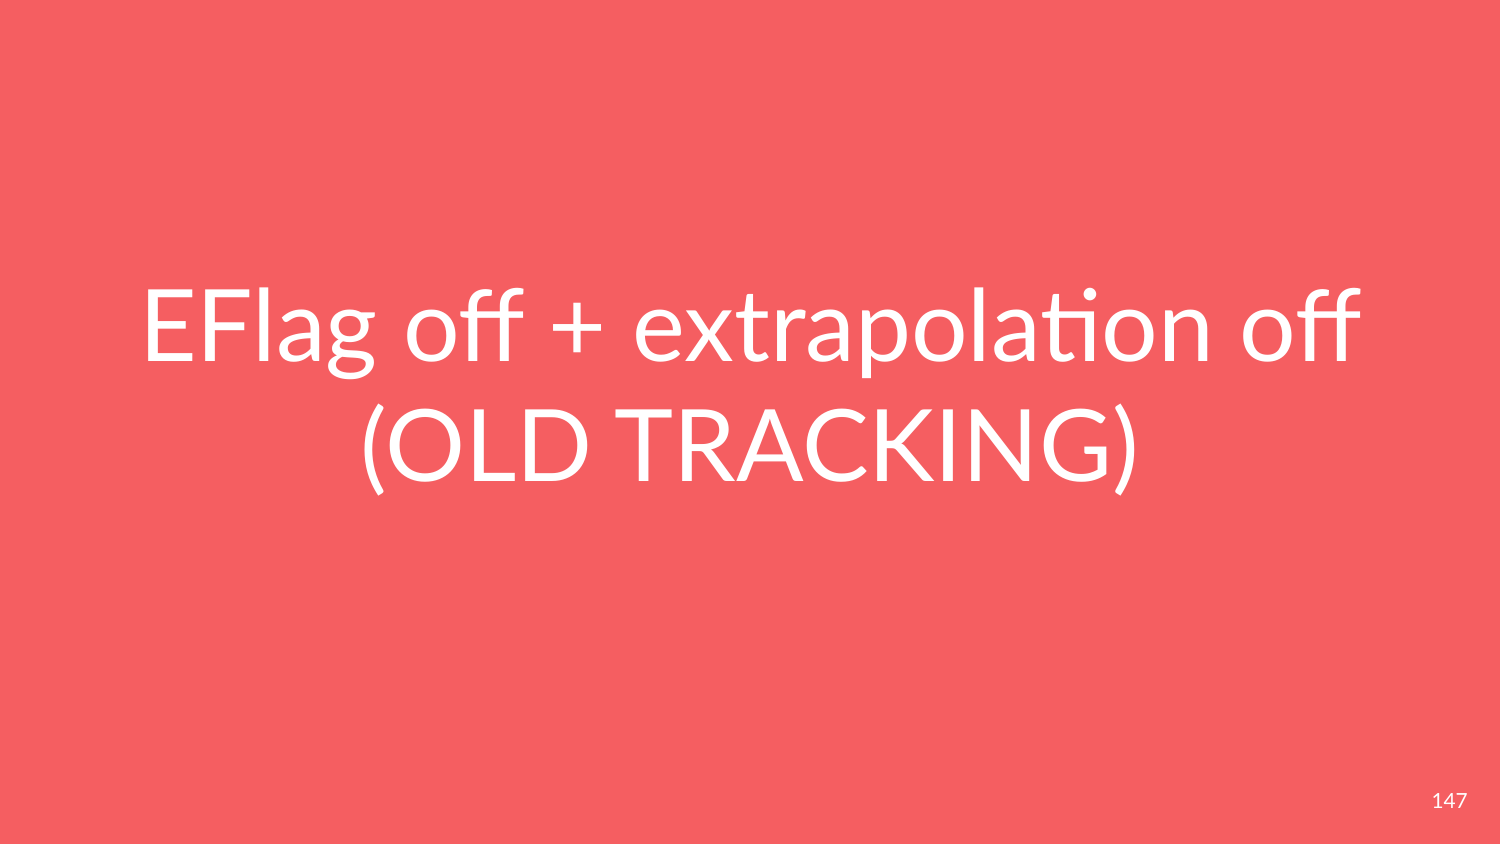

# EFlag off + extrapolation off (OLD TRACKING)
147